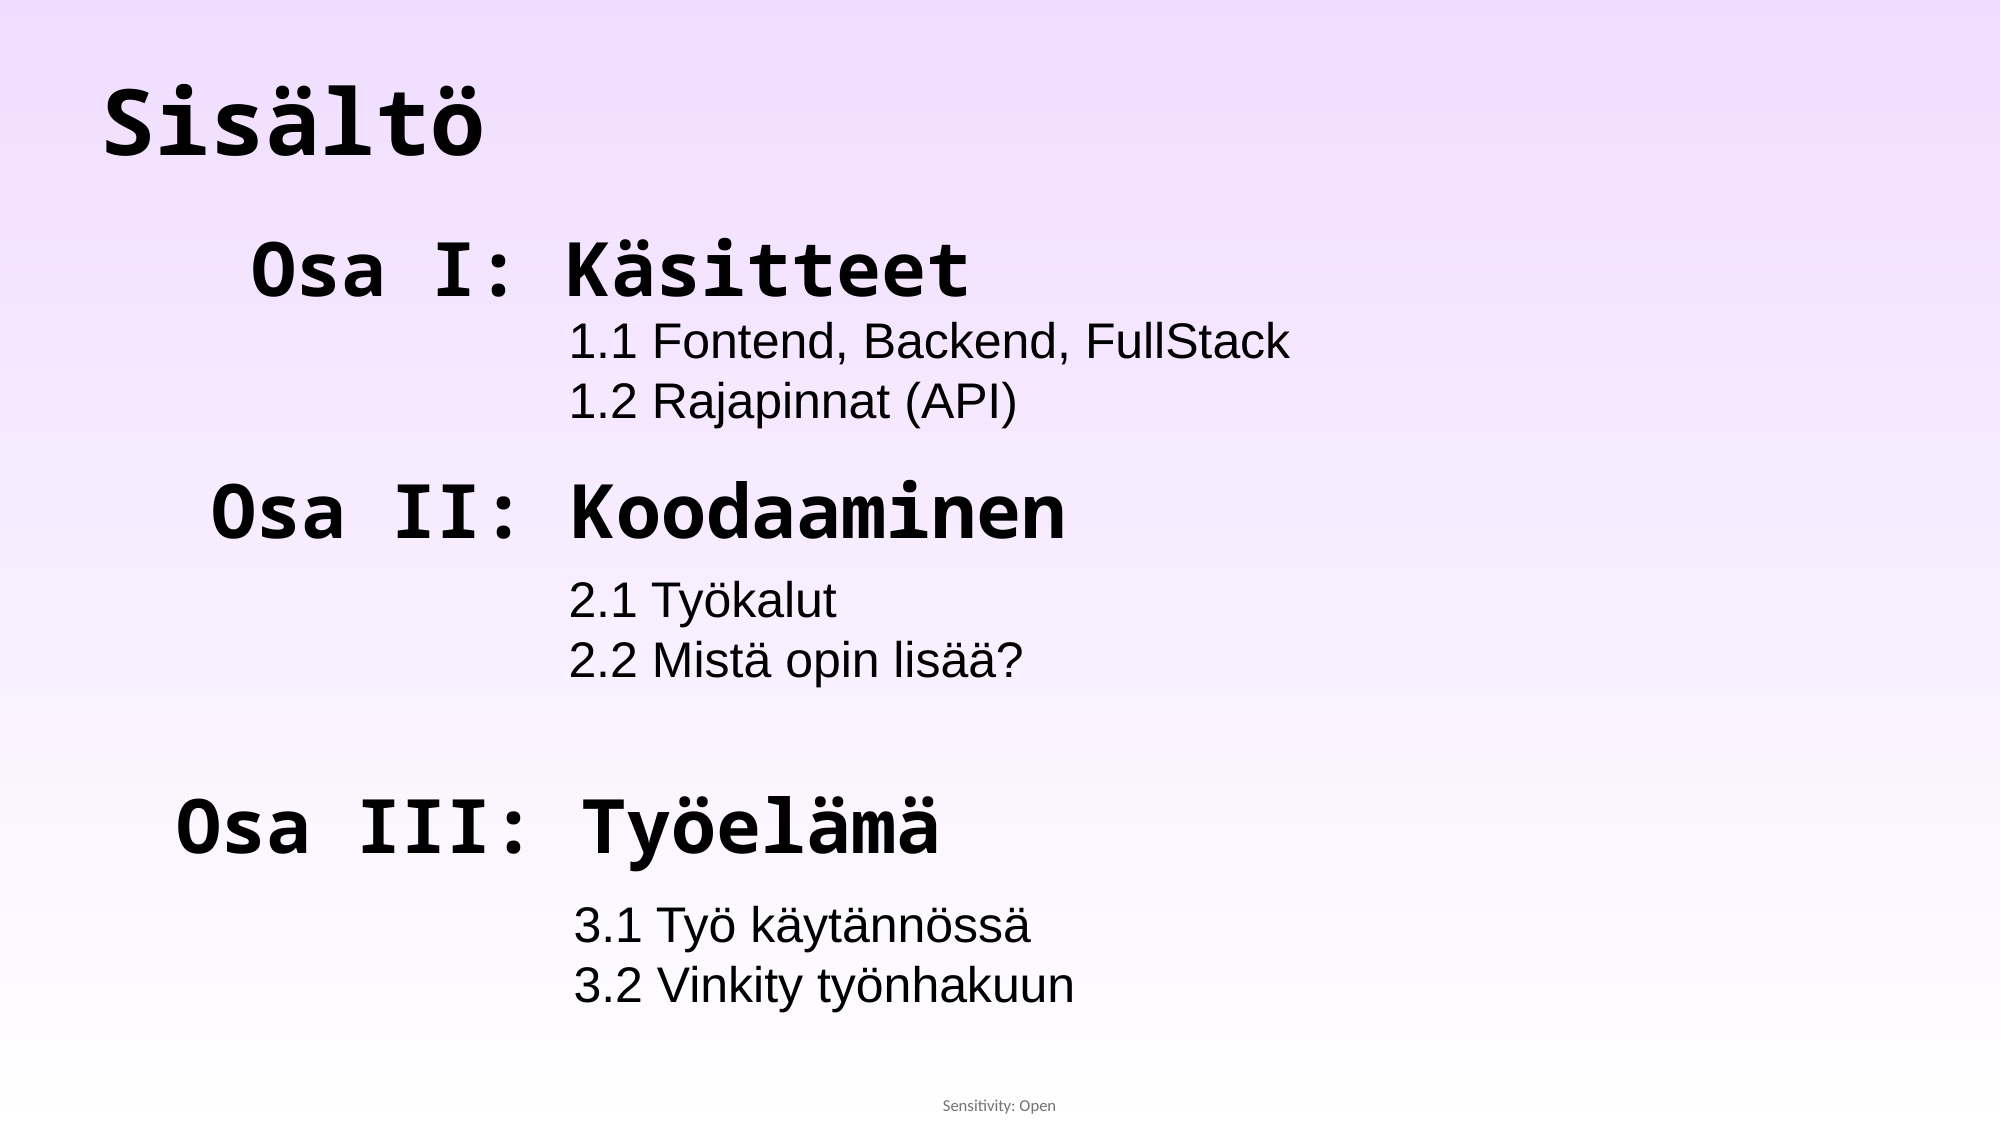

# Sisältö
Osa I: Käsitteet
1.1 Fontend, Backend, FullStack
1.2 Rajapinnat (API)
Osa II: Koodaaminen
2.1 Työkalut
2.2 Mistä opin lisää?
Osa III: Työelämä
3.1 Työ käytännössä
3.2 Vinkity työnhakuun